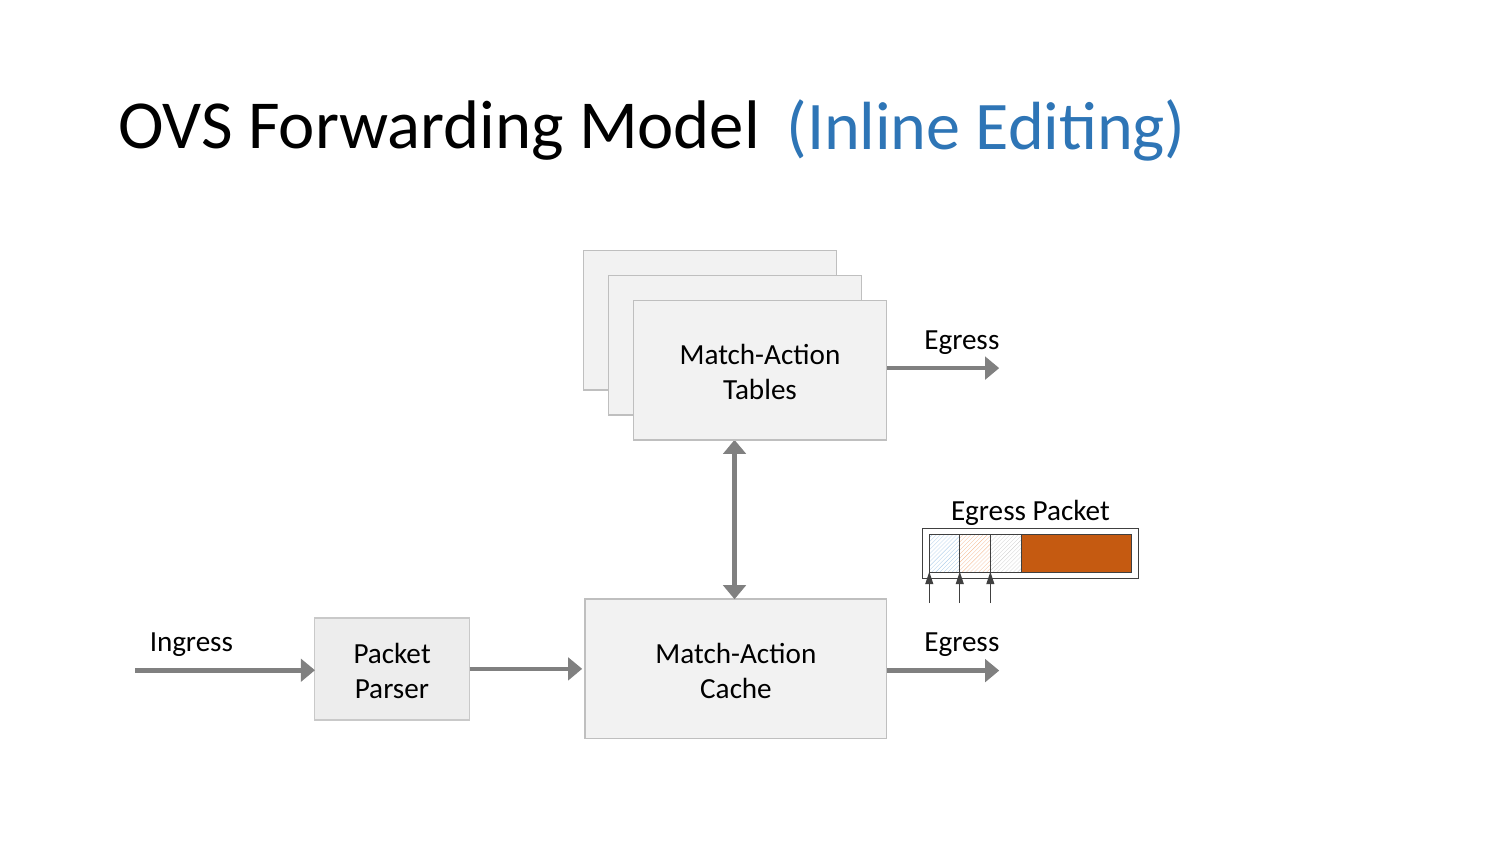

# OVS Forwarding Model
(Inline Editing)

Match-Action
Tables
Egress
Egress Packet

Match-Action
Cache
Egress
Ingress
Packet
Parser